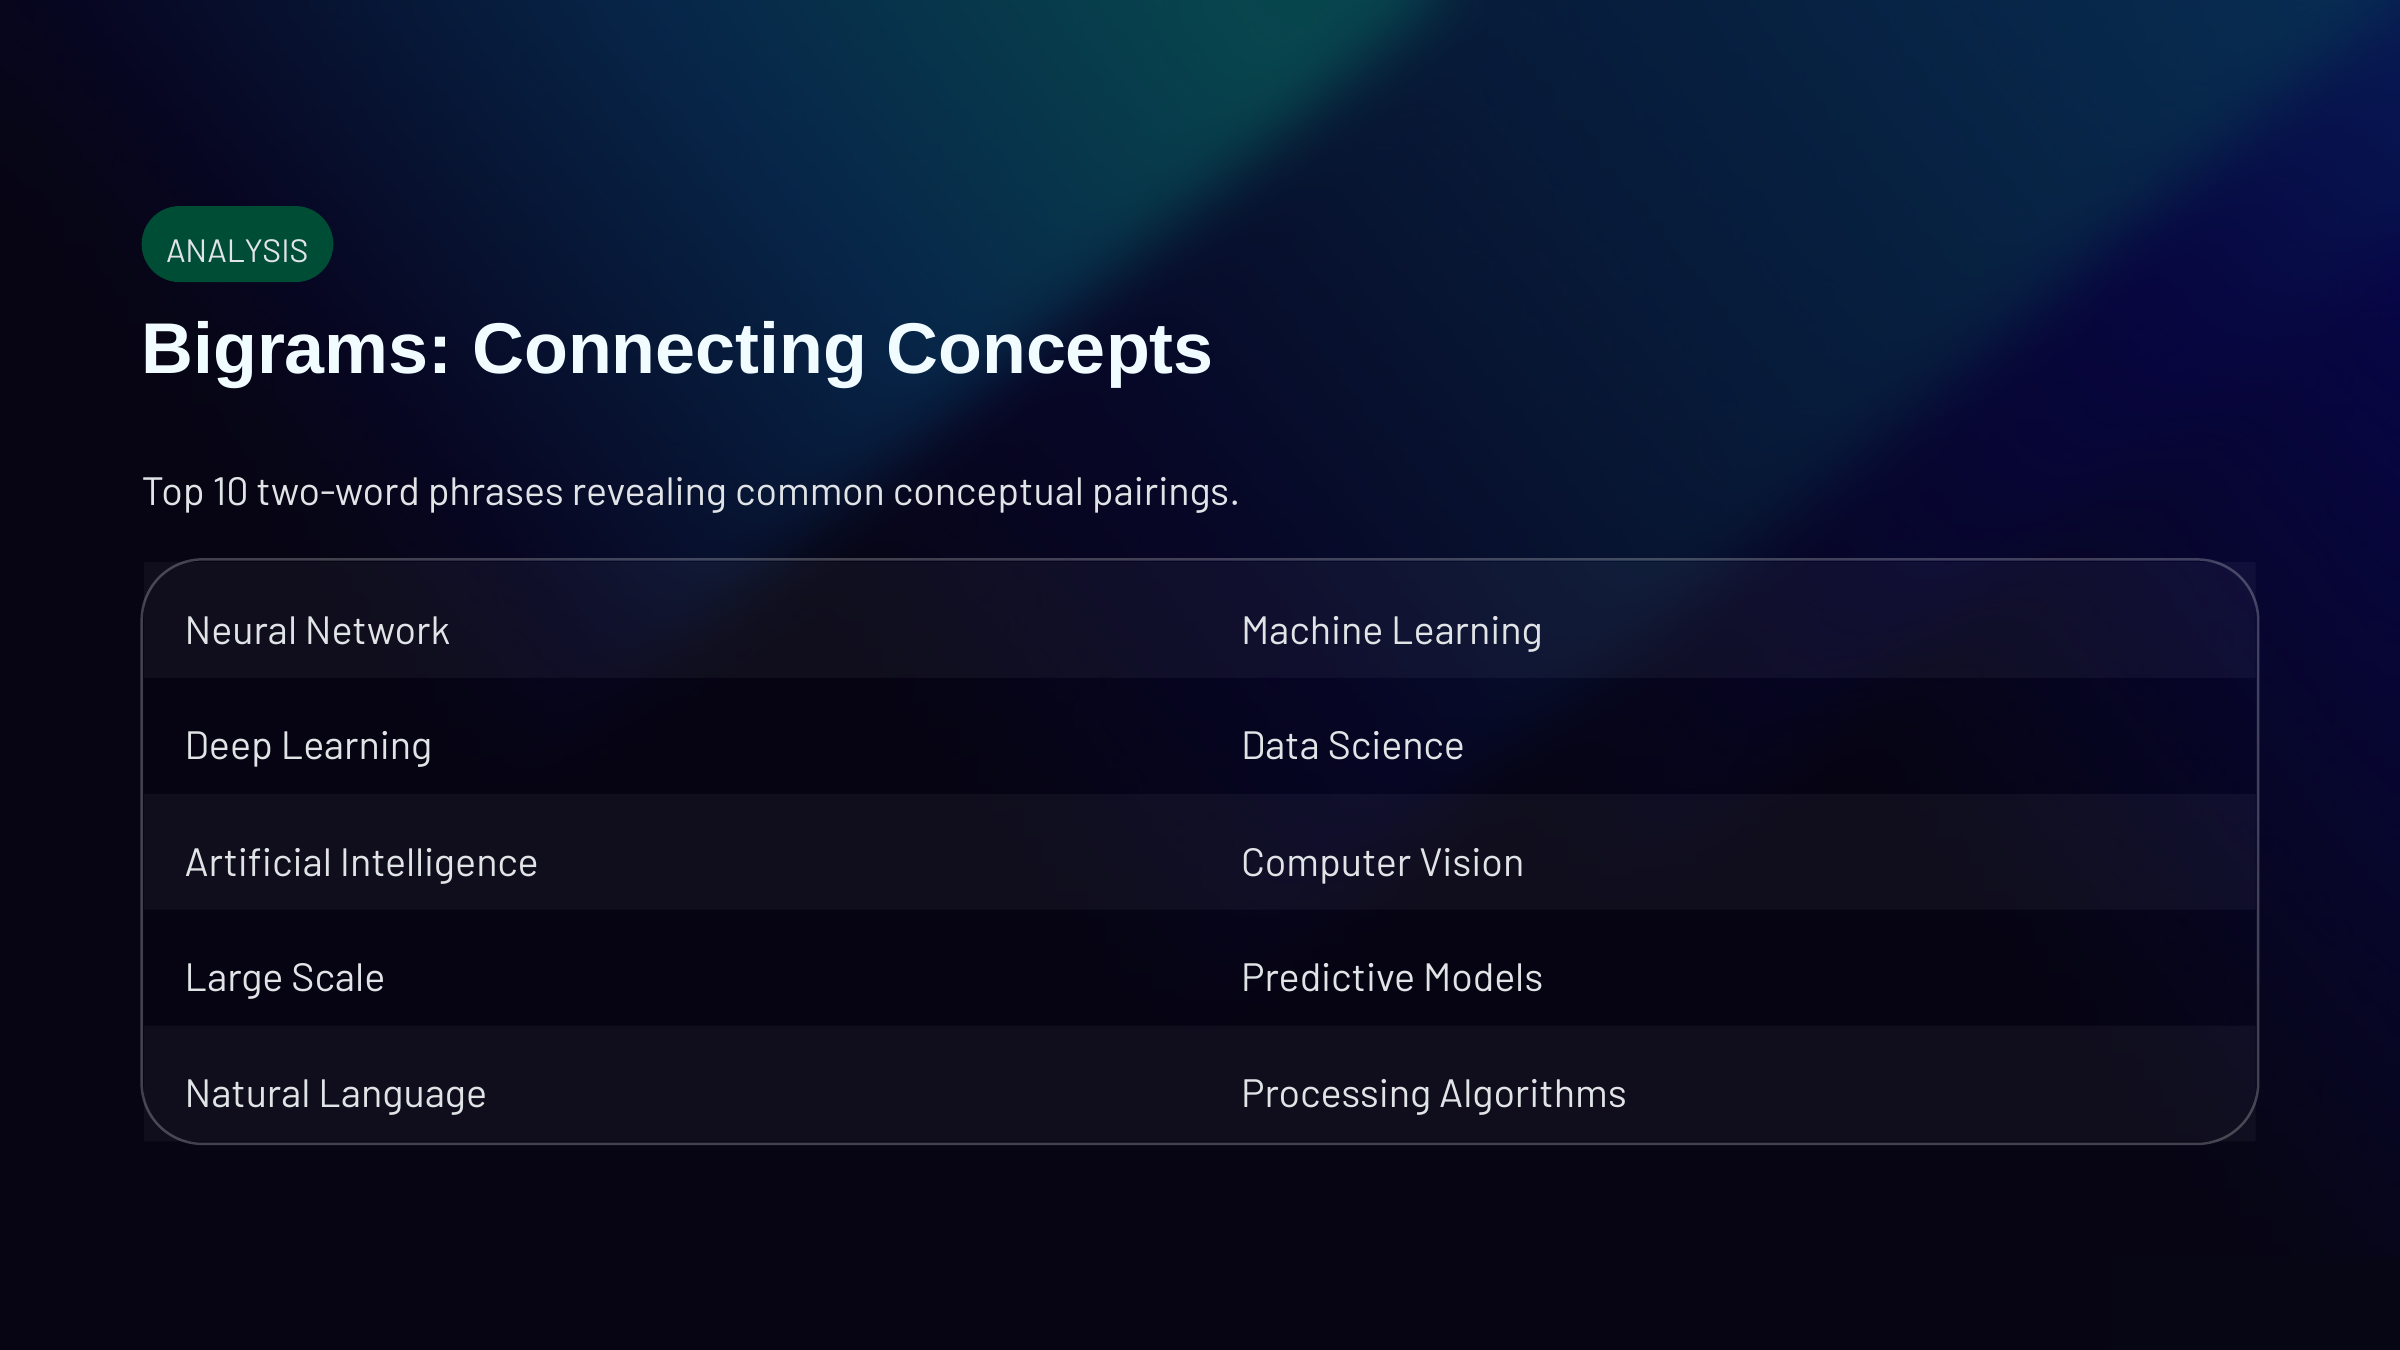

ANALYSIS
Bigrams: Connecting Concepts
Top 10 two-word phrases revealing common conceptual pairings.

Neural Network
Machine Learning

Deep Learning
Data Science

Artificial Intelligence
Computer Vision

Large Scale
Predictive Models

Natural Language
Processing Algorithms